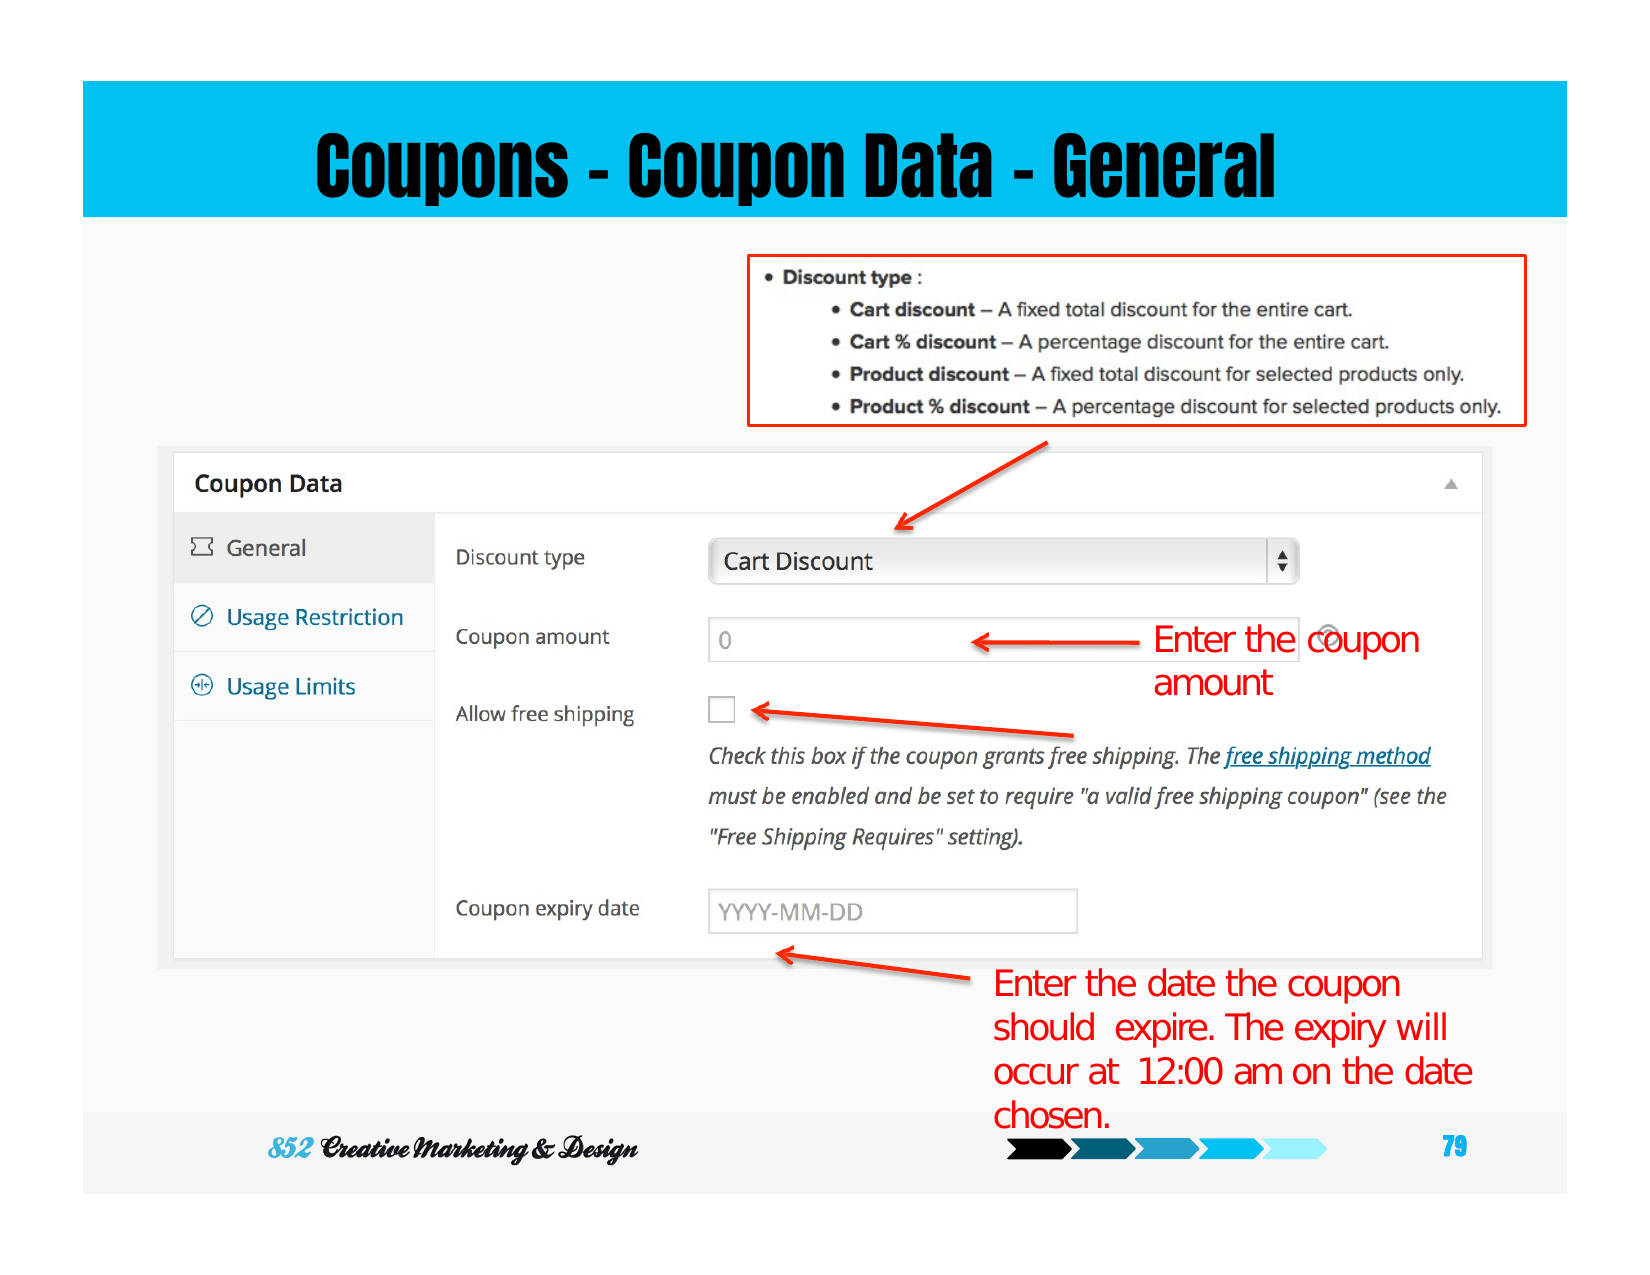

# Coupons – Coupon Data – General

Enter the coupon amount

Enter the date the coupon should  expire. The expiry will occur at  12:00 am on the date chosen.
79